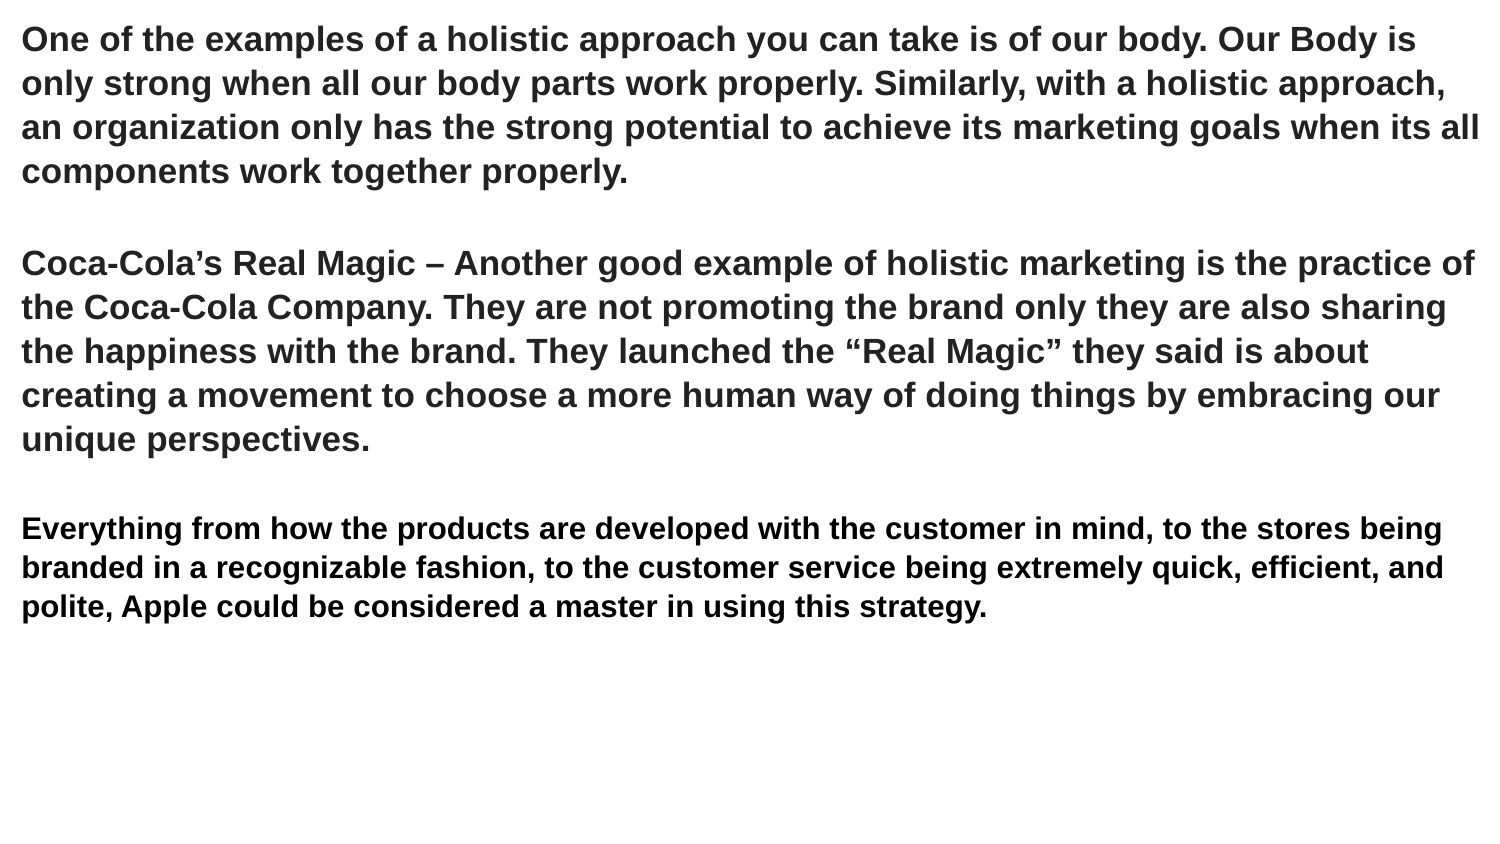

One of the examples of a holistic approach you can take is of our body. Our Body is only strong when all our body parts work properly. Similarly, with a holistic approach, an organization only has the strong potential to achieve its marketing goals when its all components work together properly.
Coca-Cola’s Real Magic – Another good example of holistic marketing is the practice of the Coca-Cola Company. They are not promoting the brand only they are also sharing the happiness with the brand. They launched the “Real Magic” they said is about creating a movement to choose a more human way of doing things by embracing our unique perspectives.
Everything from how the products are developed with the customer in mind, to the stores being branded in a recognizable fashion, to the customer service being extremely quick, efficient, and polite, Apple could be considered a master in using this strategy.